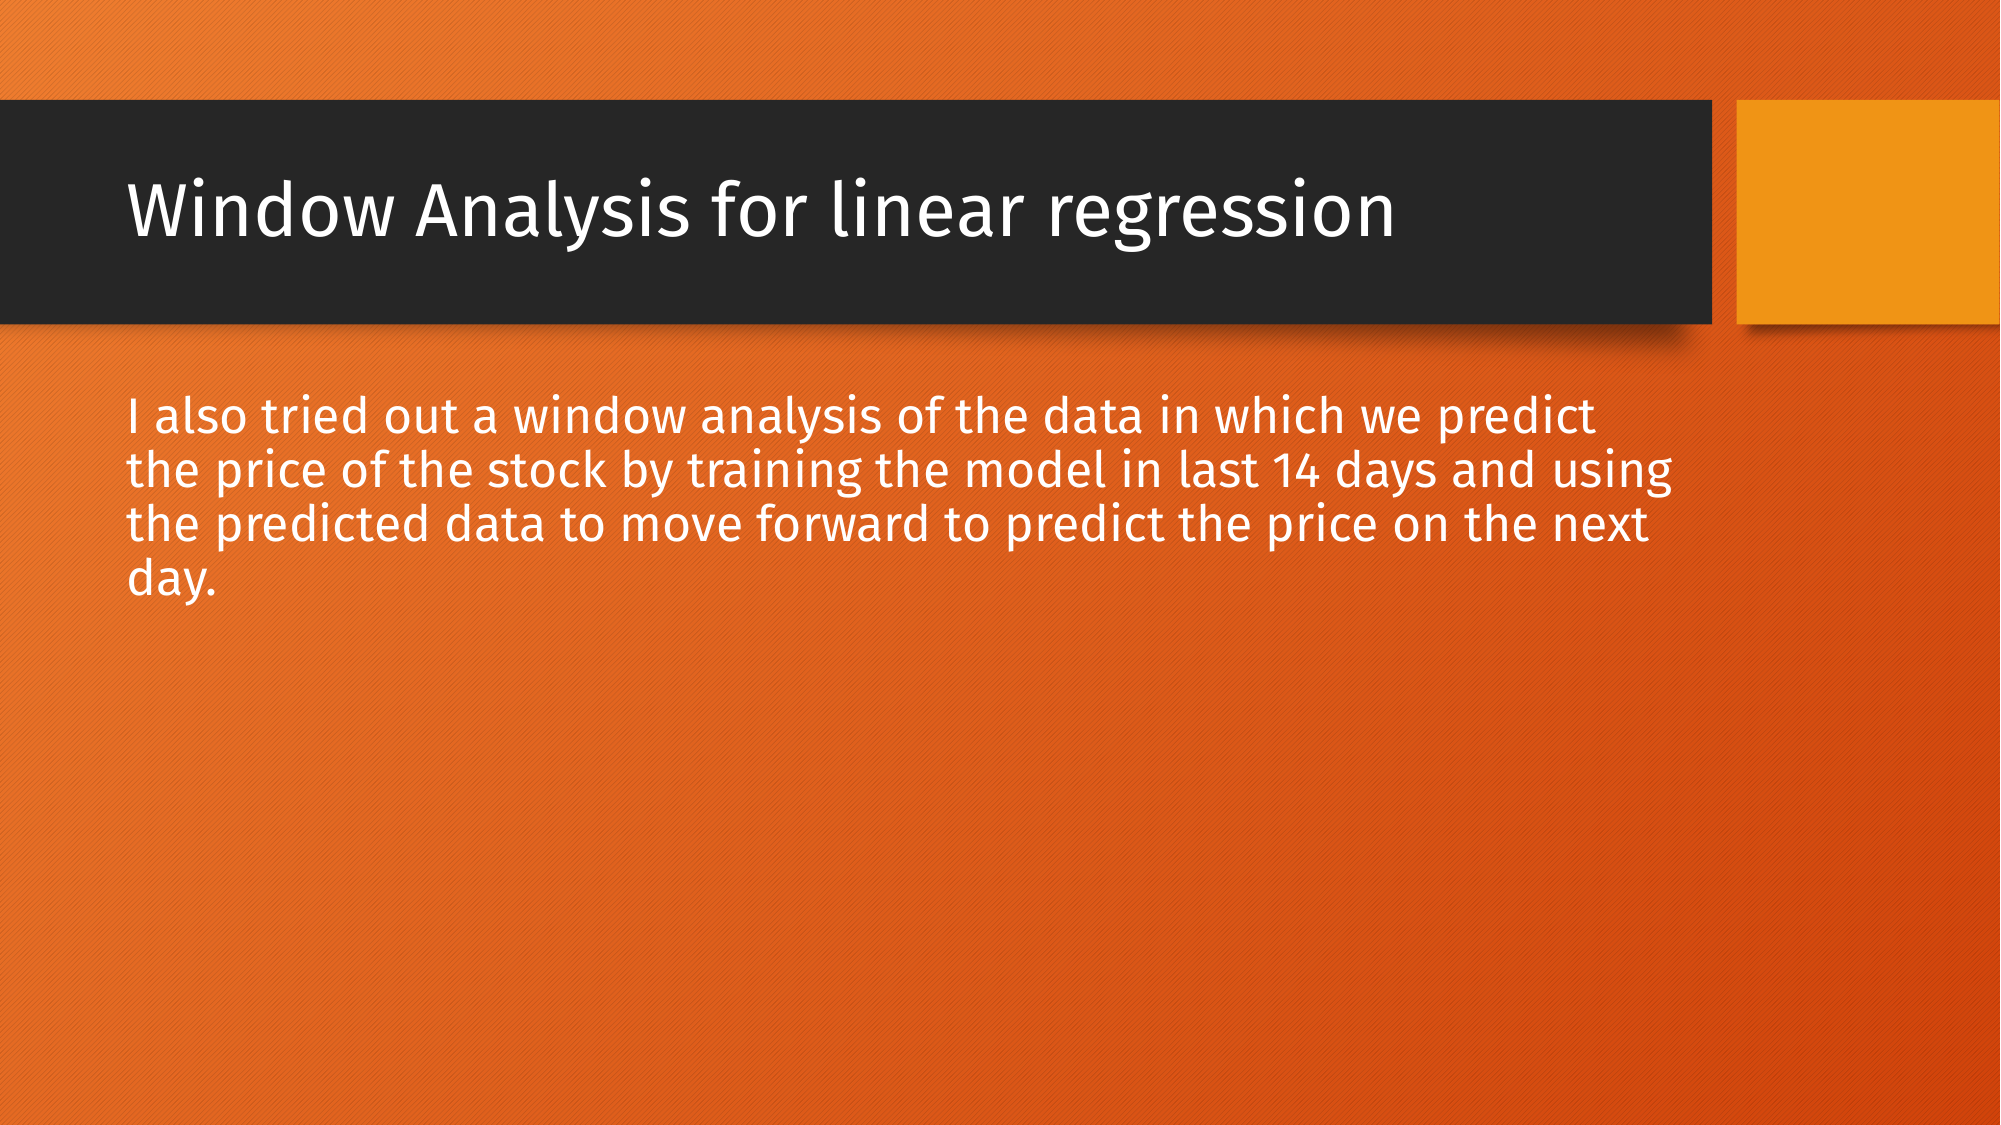

# Window Analysis for linear regression
I also tried out a window analysis of the data in which we predict the price of the stock by training the model in last 14 days and using the predicted data to move forward to predict the price on the next day.